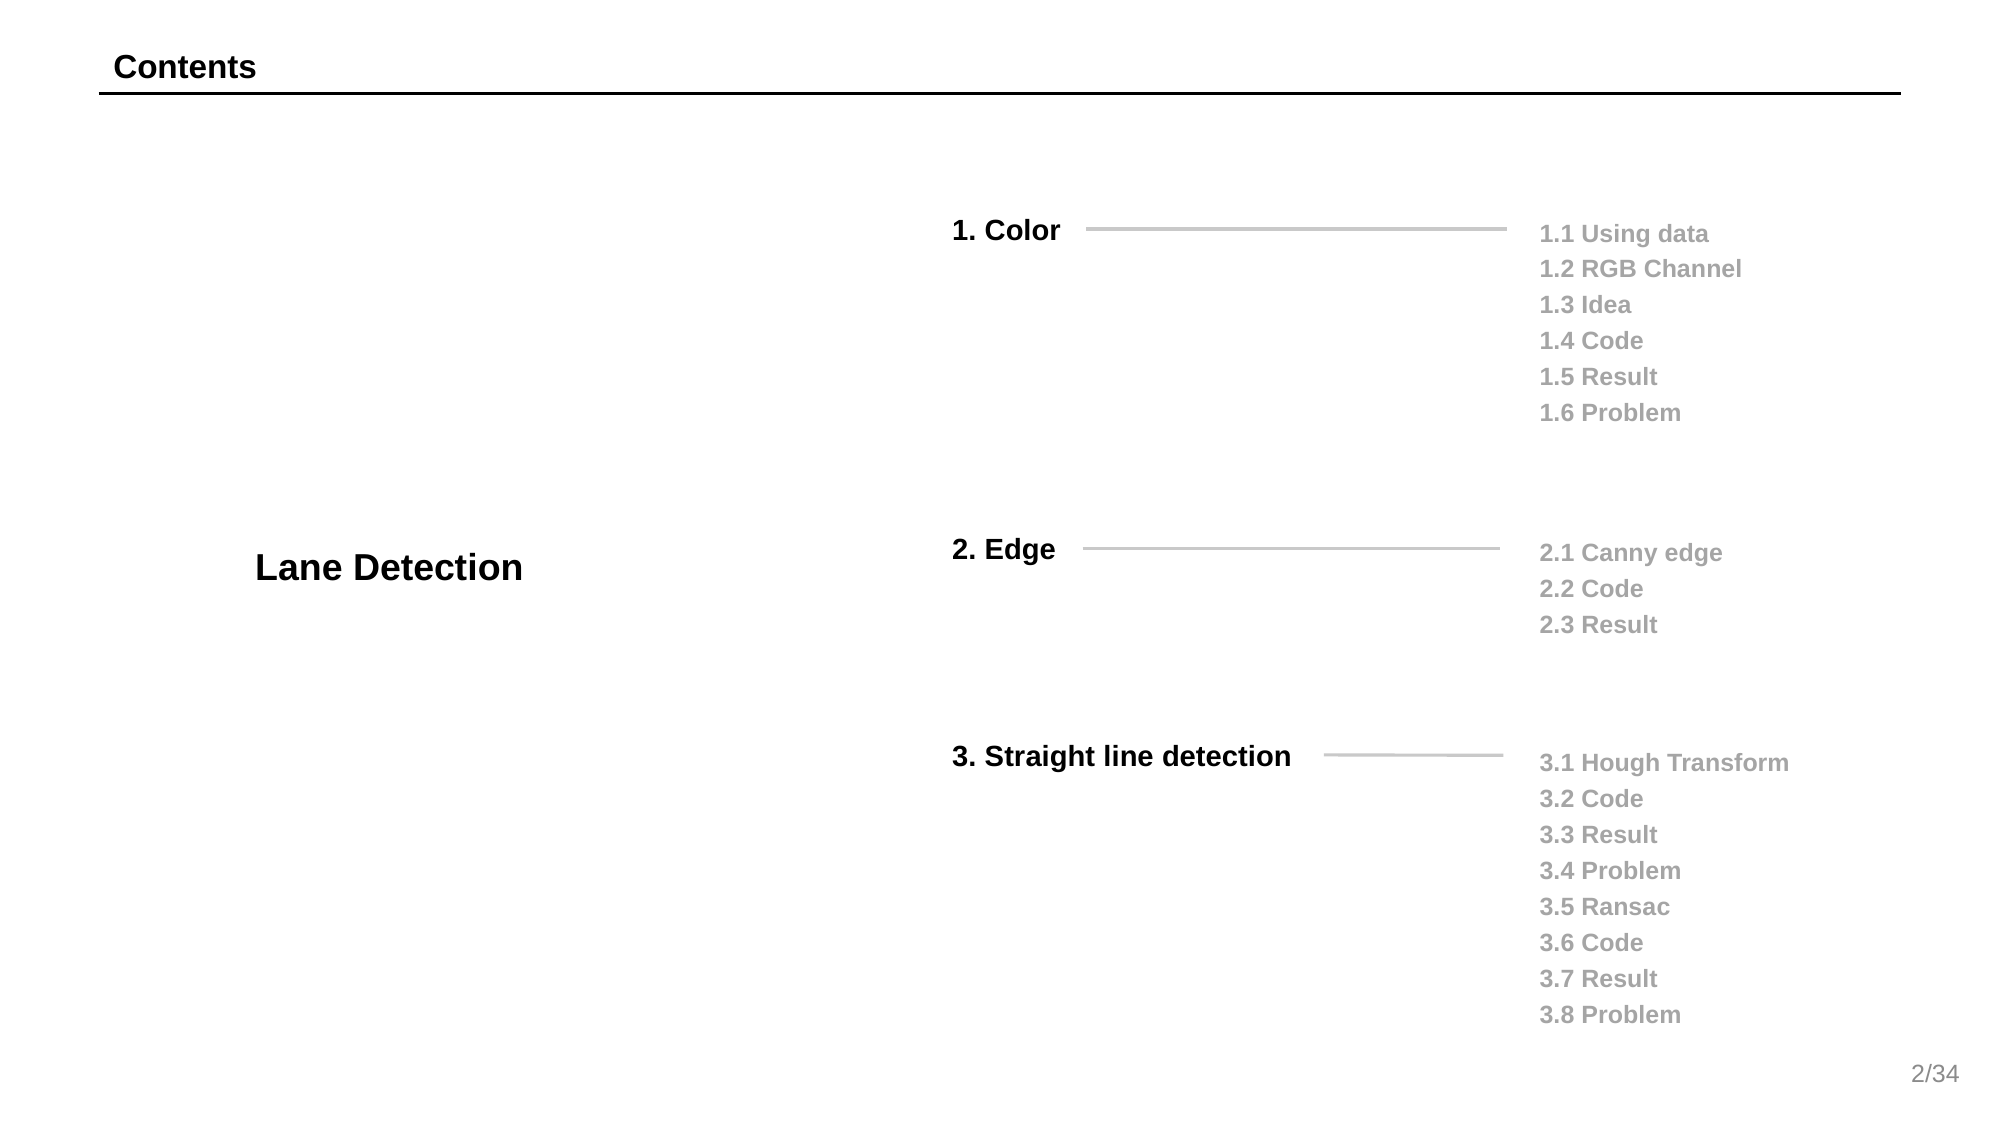

Contents
1.1 Using data
1.2 RGB Channel
1.3 Idea
1.4 Code
1.5 Result
1.6 Problem
1. Color
2. Edge
2.1 Canny edge
2.2 Code
2.3 Result
Lane Detection
3. Straight line detection
3.1 Hough Transform
3.2 Code
3.3 Result
3.4 Problem
3.5 Ransac
3.6 Code
3.7 Result
3.8 Problem
2/34